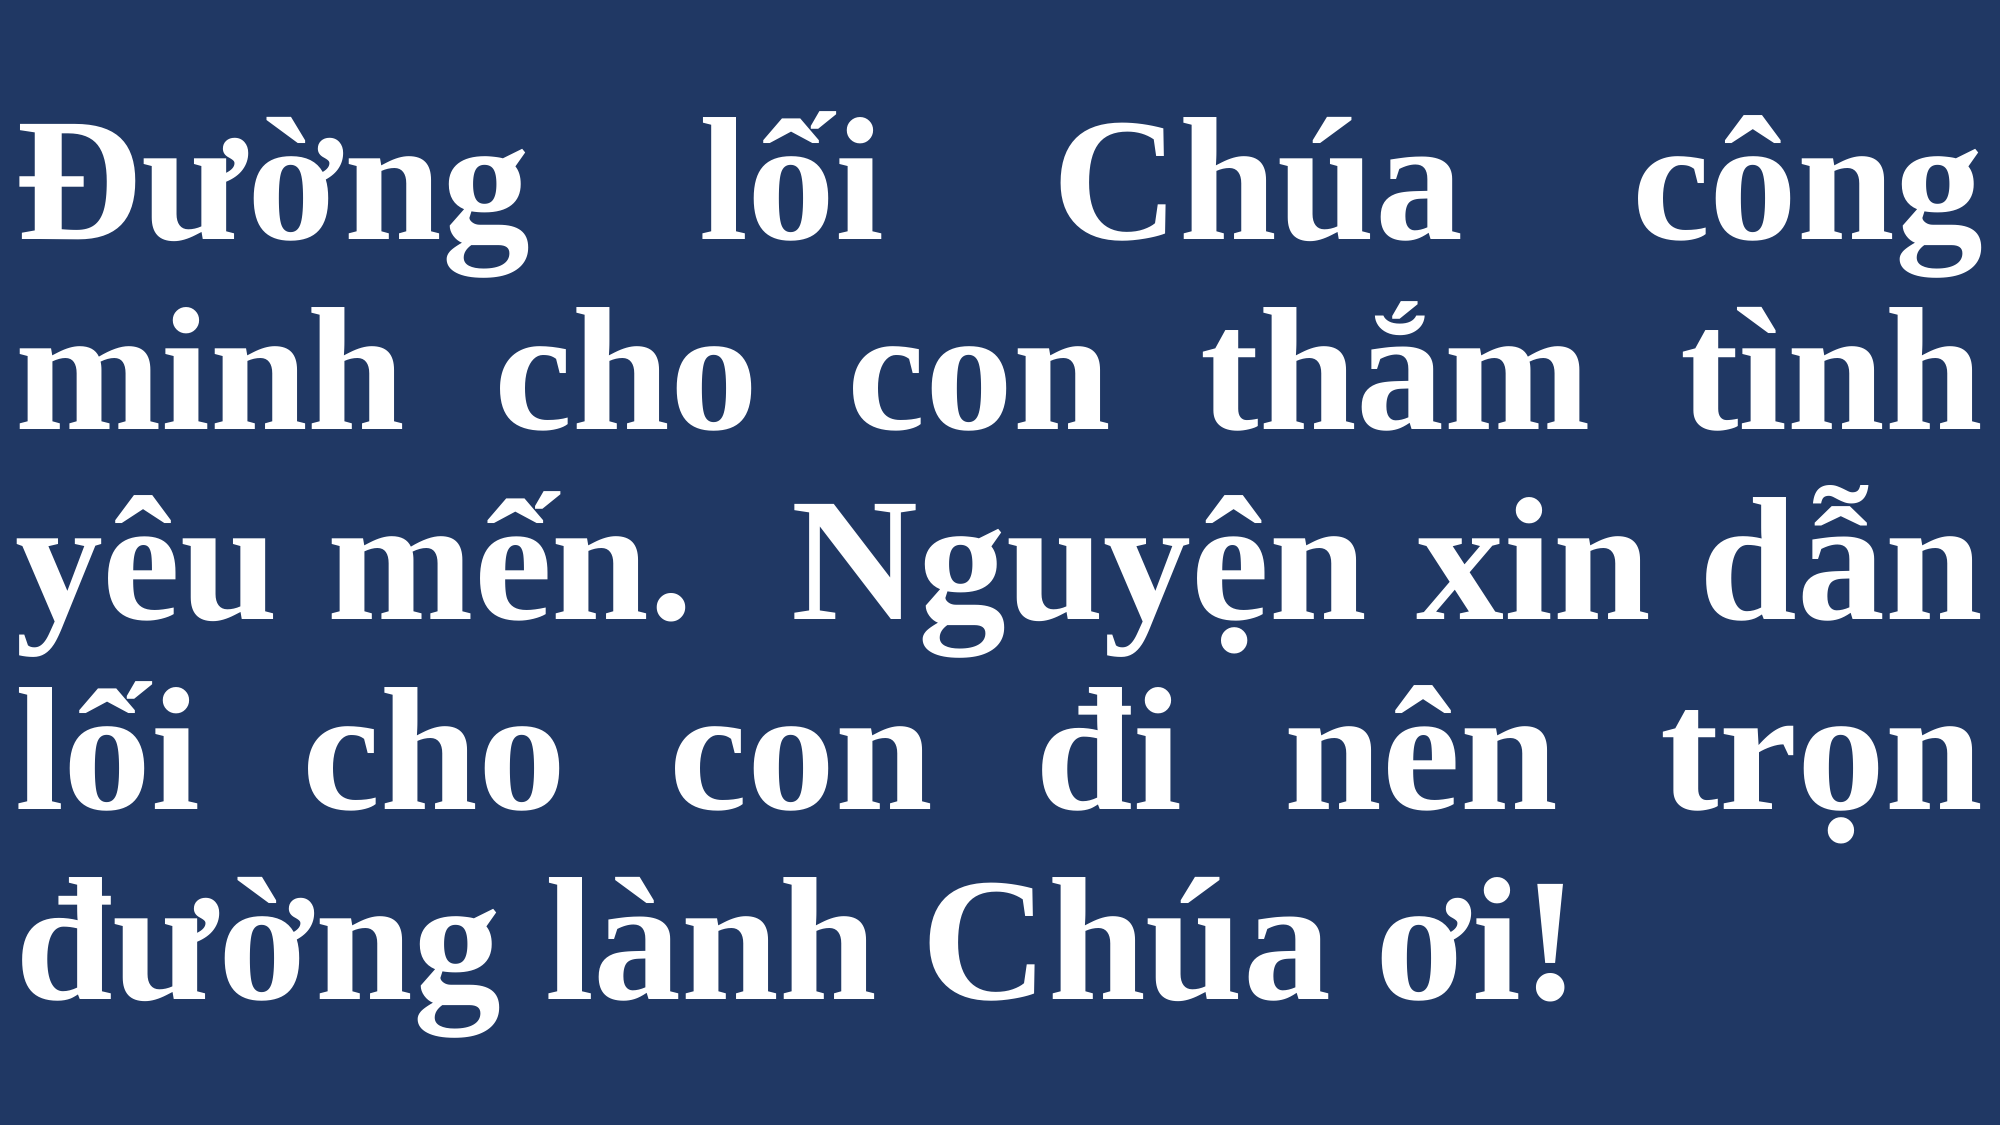

# Đường lối Chúa công minh cho con thắm tình yêu mến.  Nguyện xin dẫn lối cho con đi nên trọn đường lành Chúa ơi!